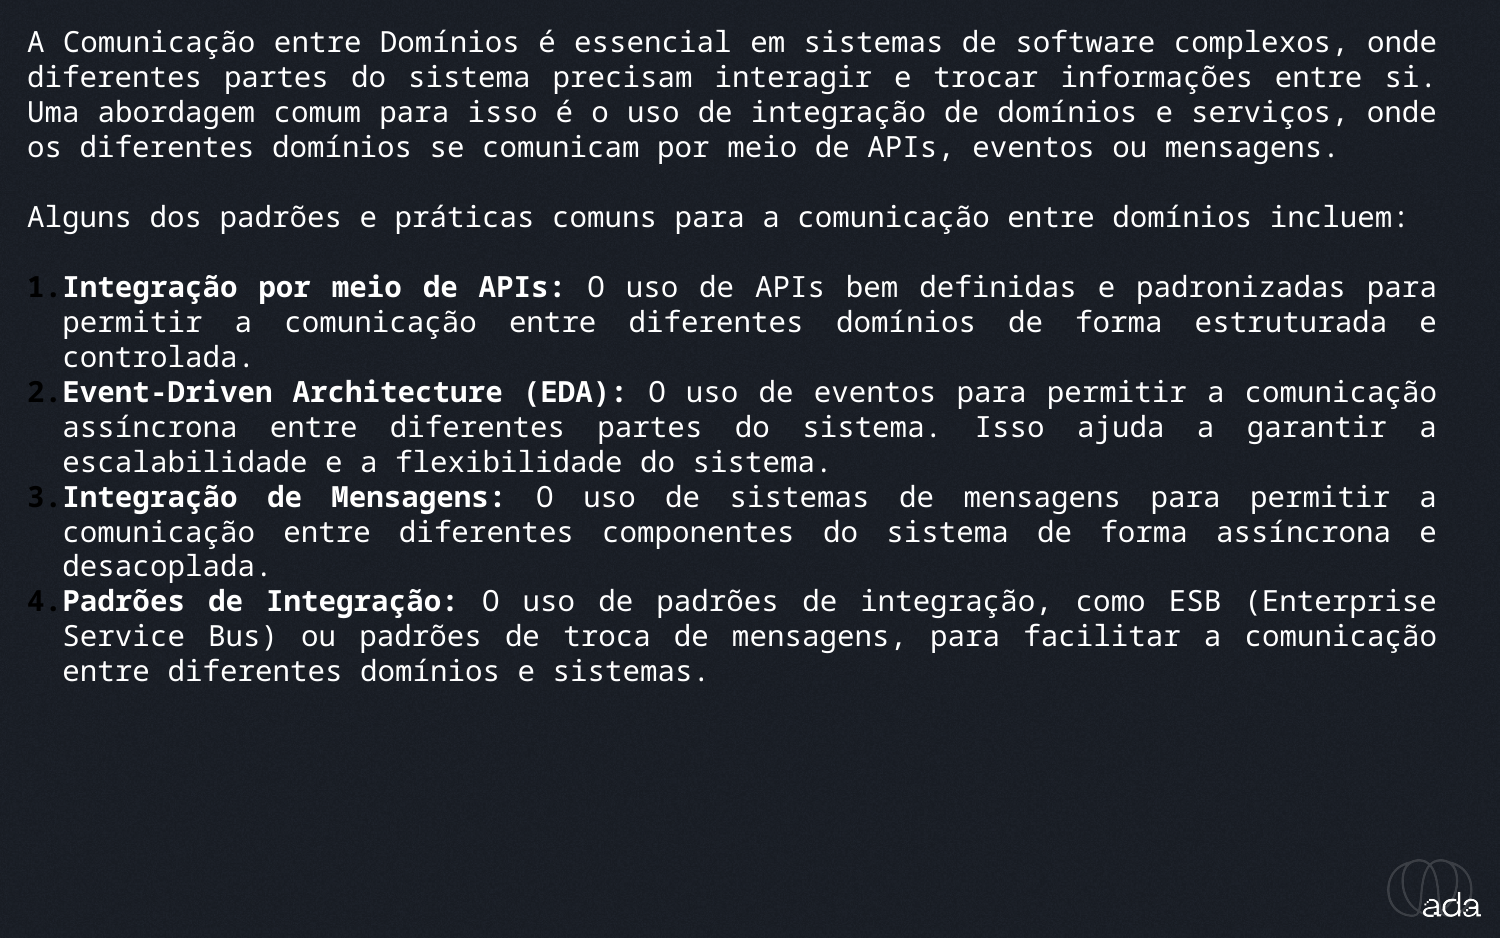

_Comunicação entre Domínios
A Comunicação entre Domínios é essencial em sistemas de software complexos, onde diferentes partes do sistema precisam interagir e trocar informações entre si. Uma abordagem comum para isso é o uso de integração de domínios e serviços, onde os diferentes domínios se comunicam por meio de APIs, eventos ou mensagens.

Alguns dos padrões e práticas comuns para a comunicação entre domínios incluem:

Integração por meio de APIs: O uso de APIs bem definidas e padronizadas para permitir a comunicação entre diferentes domínios de forma estruturada e controlada.
Event-Driven Architecture (EDA): O uso de eventos para permitir a comunicação assíncrona entre diferentes partes do sistema. Isso ajuda a garantir a escalabilidade e a flexibilidade do sistema.
Integração de Mensagens: O uso de sistemas de mensagens para permitir a comunicação entre diferentes componentes do sistema de forma assíncrona e desacoplada.
Padrões de Integração: O uso de padrões de integração, como ESB (Enterprise Service Bus) ou padrões de troca de mensagens, para facilitar a comunicação entre diferentes domínios e sistemas.